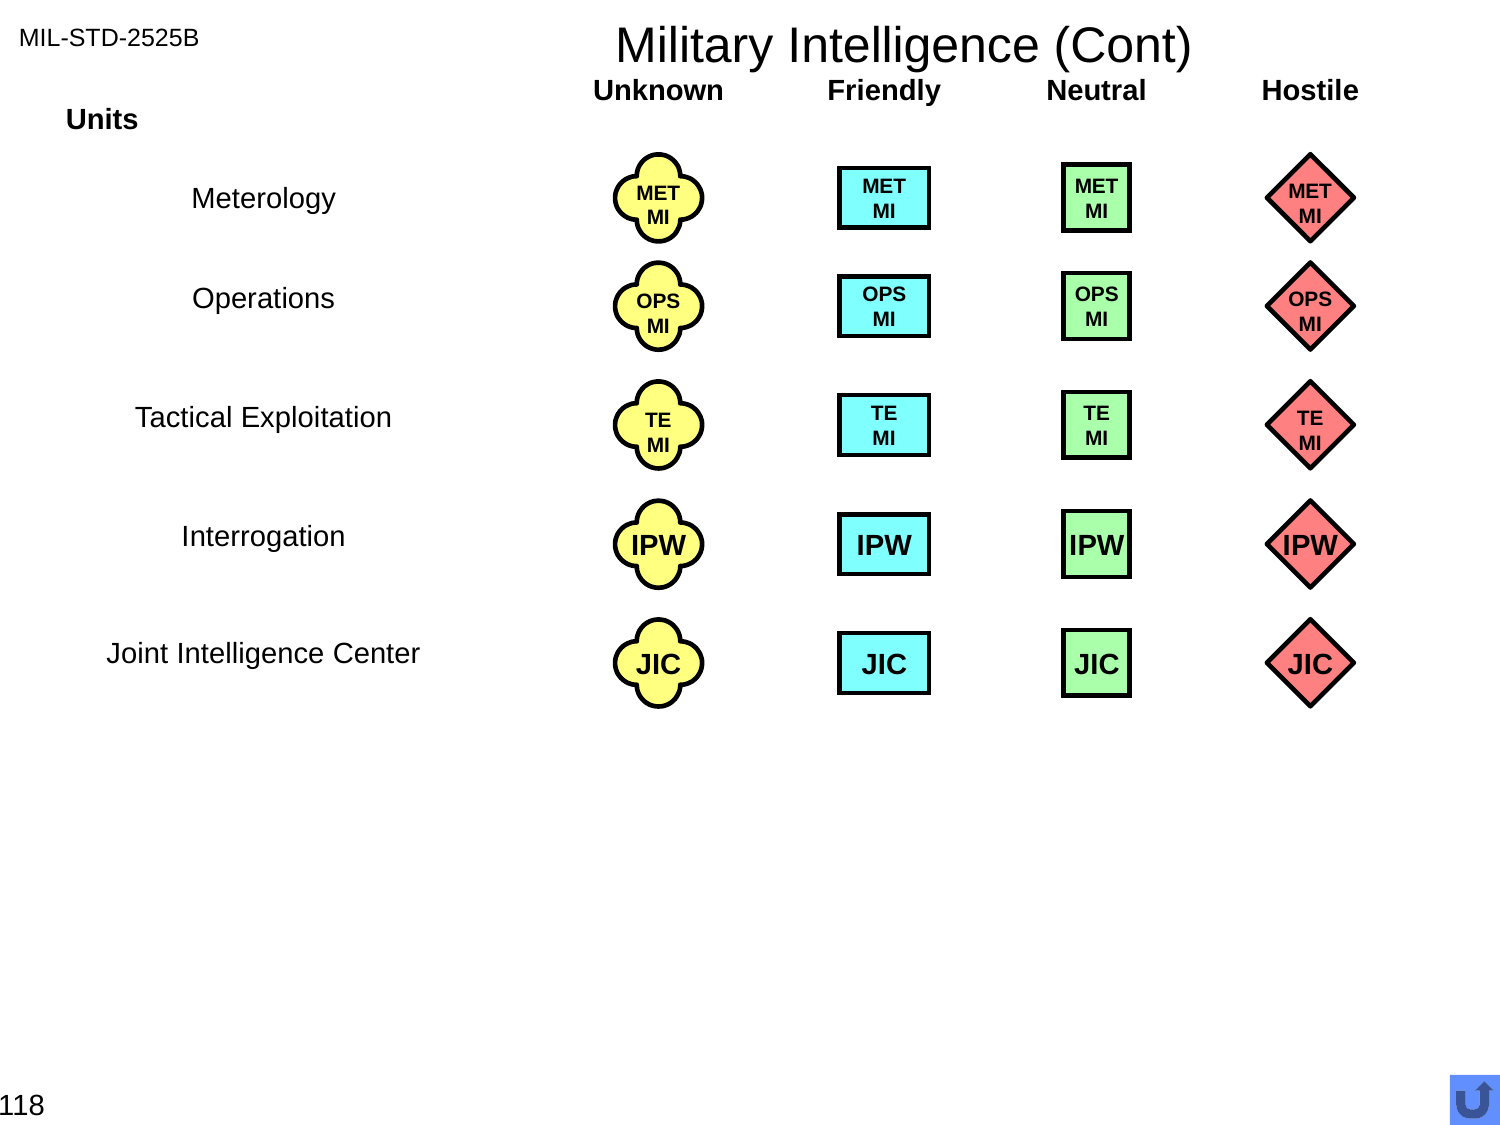

# Military Intelligence (Cont)
MIL-STD-2525B
Unknown
Friendly
Neutral
Hostile
Units

MET
MI

MET
MI

MET
MI

MET
MI
Meterology

OPS
MI

OPS
MI

OPS
MI

OPS
MI
Operations

TE
MI

TE
MI

TE
MI

TE
MI
Tactical Exploitation

IPW

IPW

IPW

IPW
Interrogation

JIC

JIC

JIC

JIC
Joint Intelligence Center

118